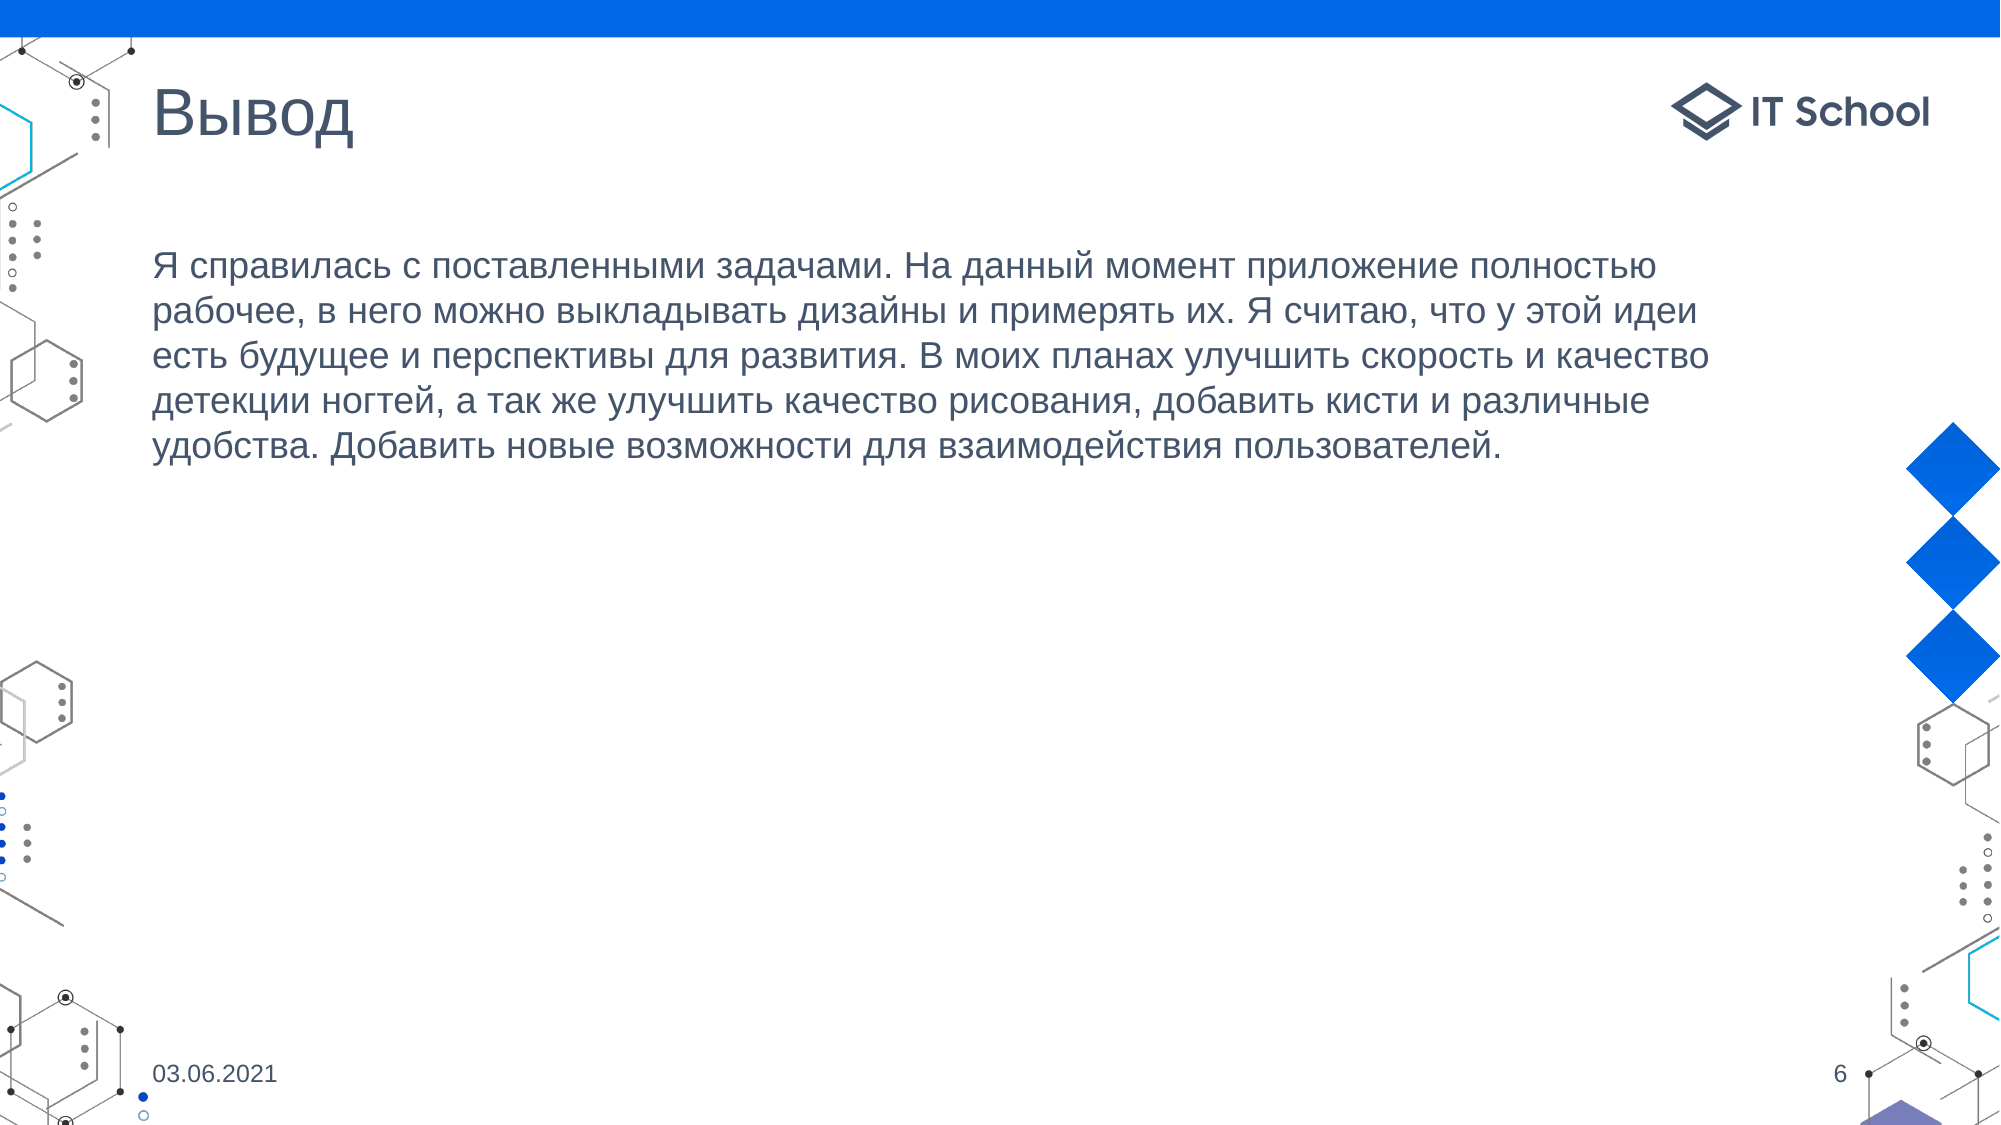

# Вывод
Я справилась с поставленными задачами. На данный момент приложение полностью рабочее, в него можно выкладывать дизайны и примерять их. Я считаю, что у этой идеи есть будущее и перспективы для развития. В моих планах улучшить скорость и качество детекции ногтей, а так же улучшить качество рисования, добавить кисти и различные удобства. Добавить новые возможности для взаимодействия пользователей.

03.06.2021
6